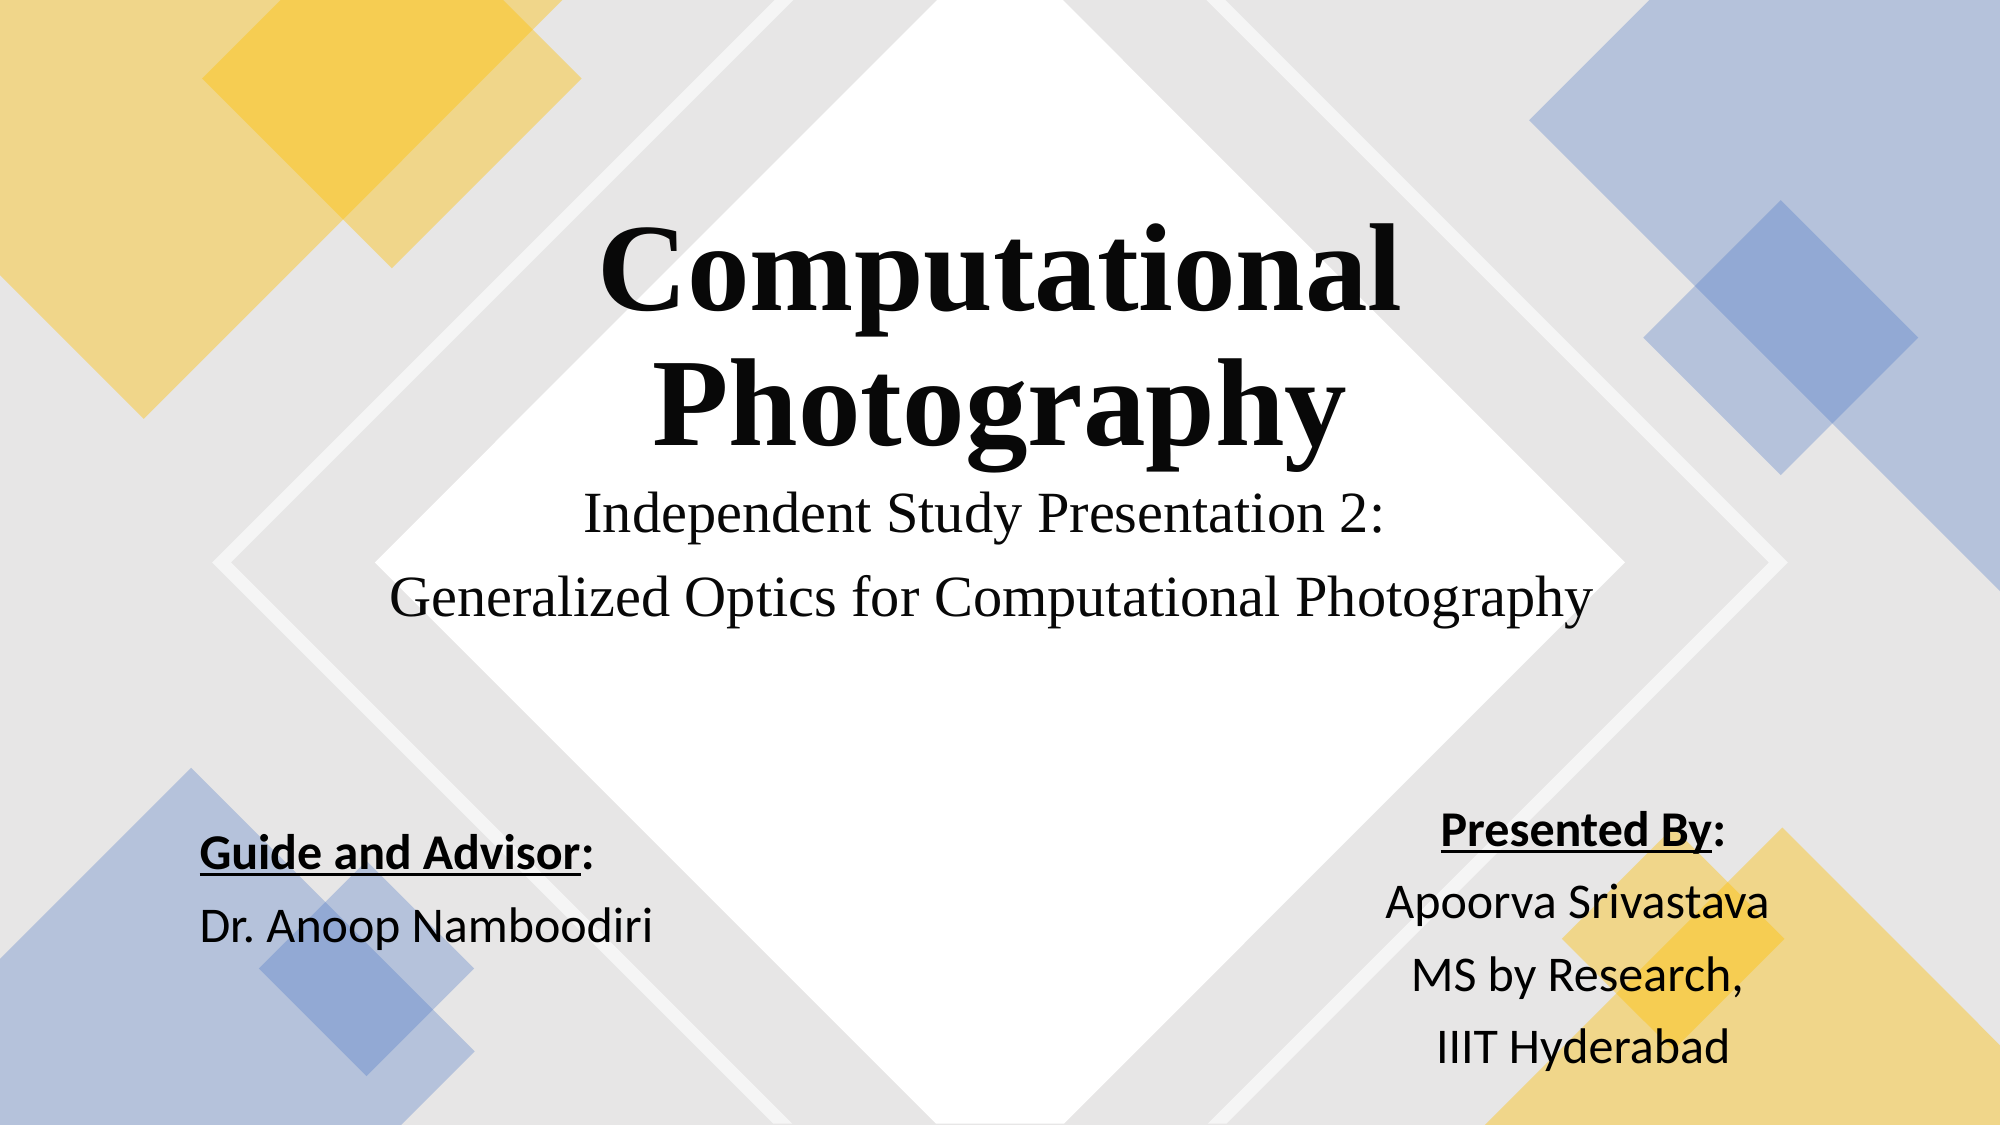

# Computational Photography

Independent Study Presentation 2:
Generalized Optics for Computational Photography

Presented By:
Apoorva Srivastava
MS by Research,
IIIT Hyderabad
Guide and Advisor:
Dr. Anoop Namboodiri